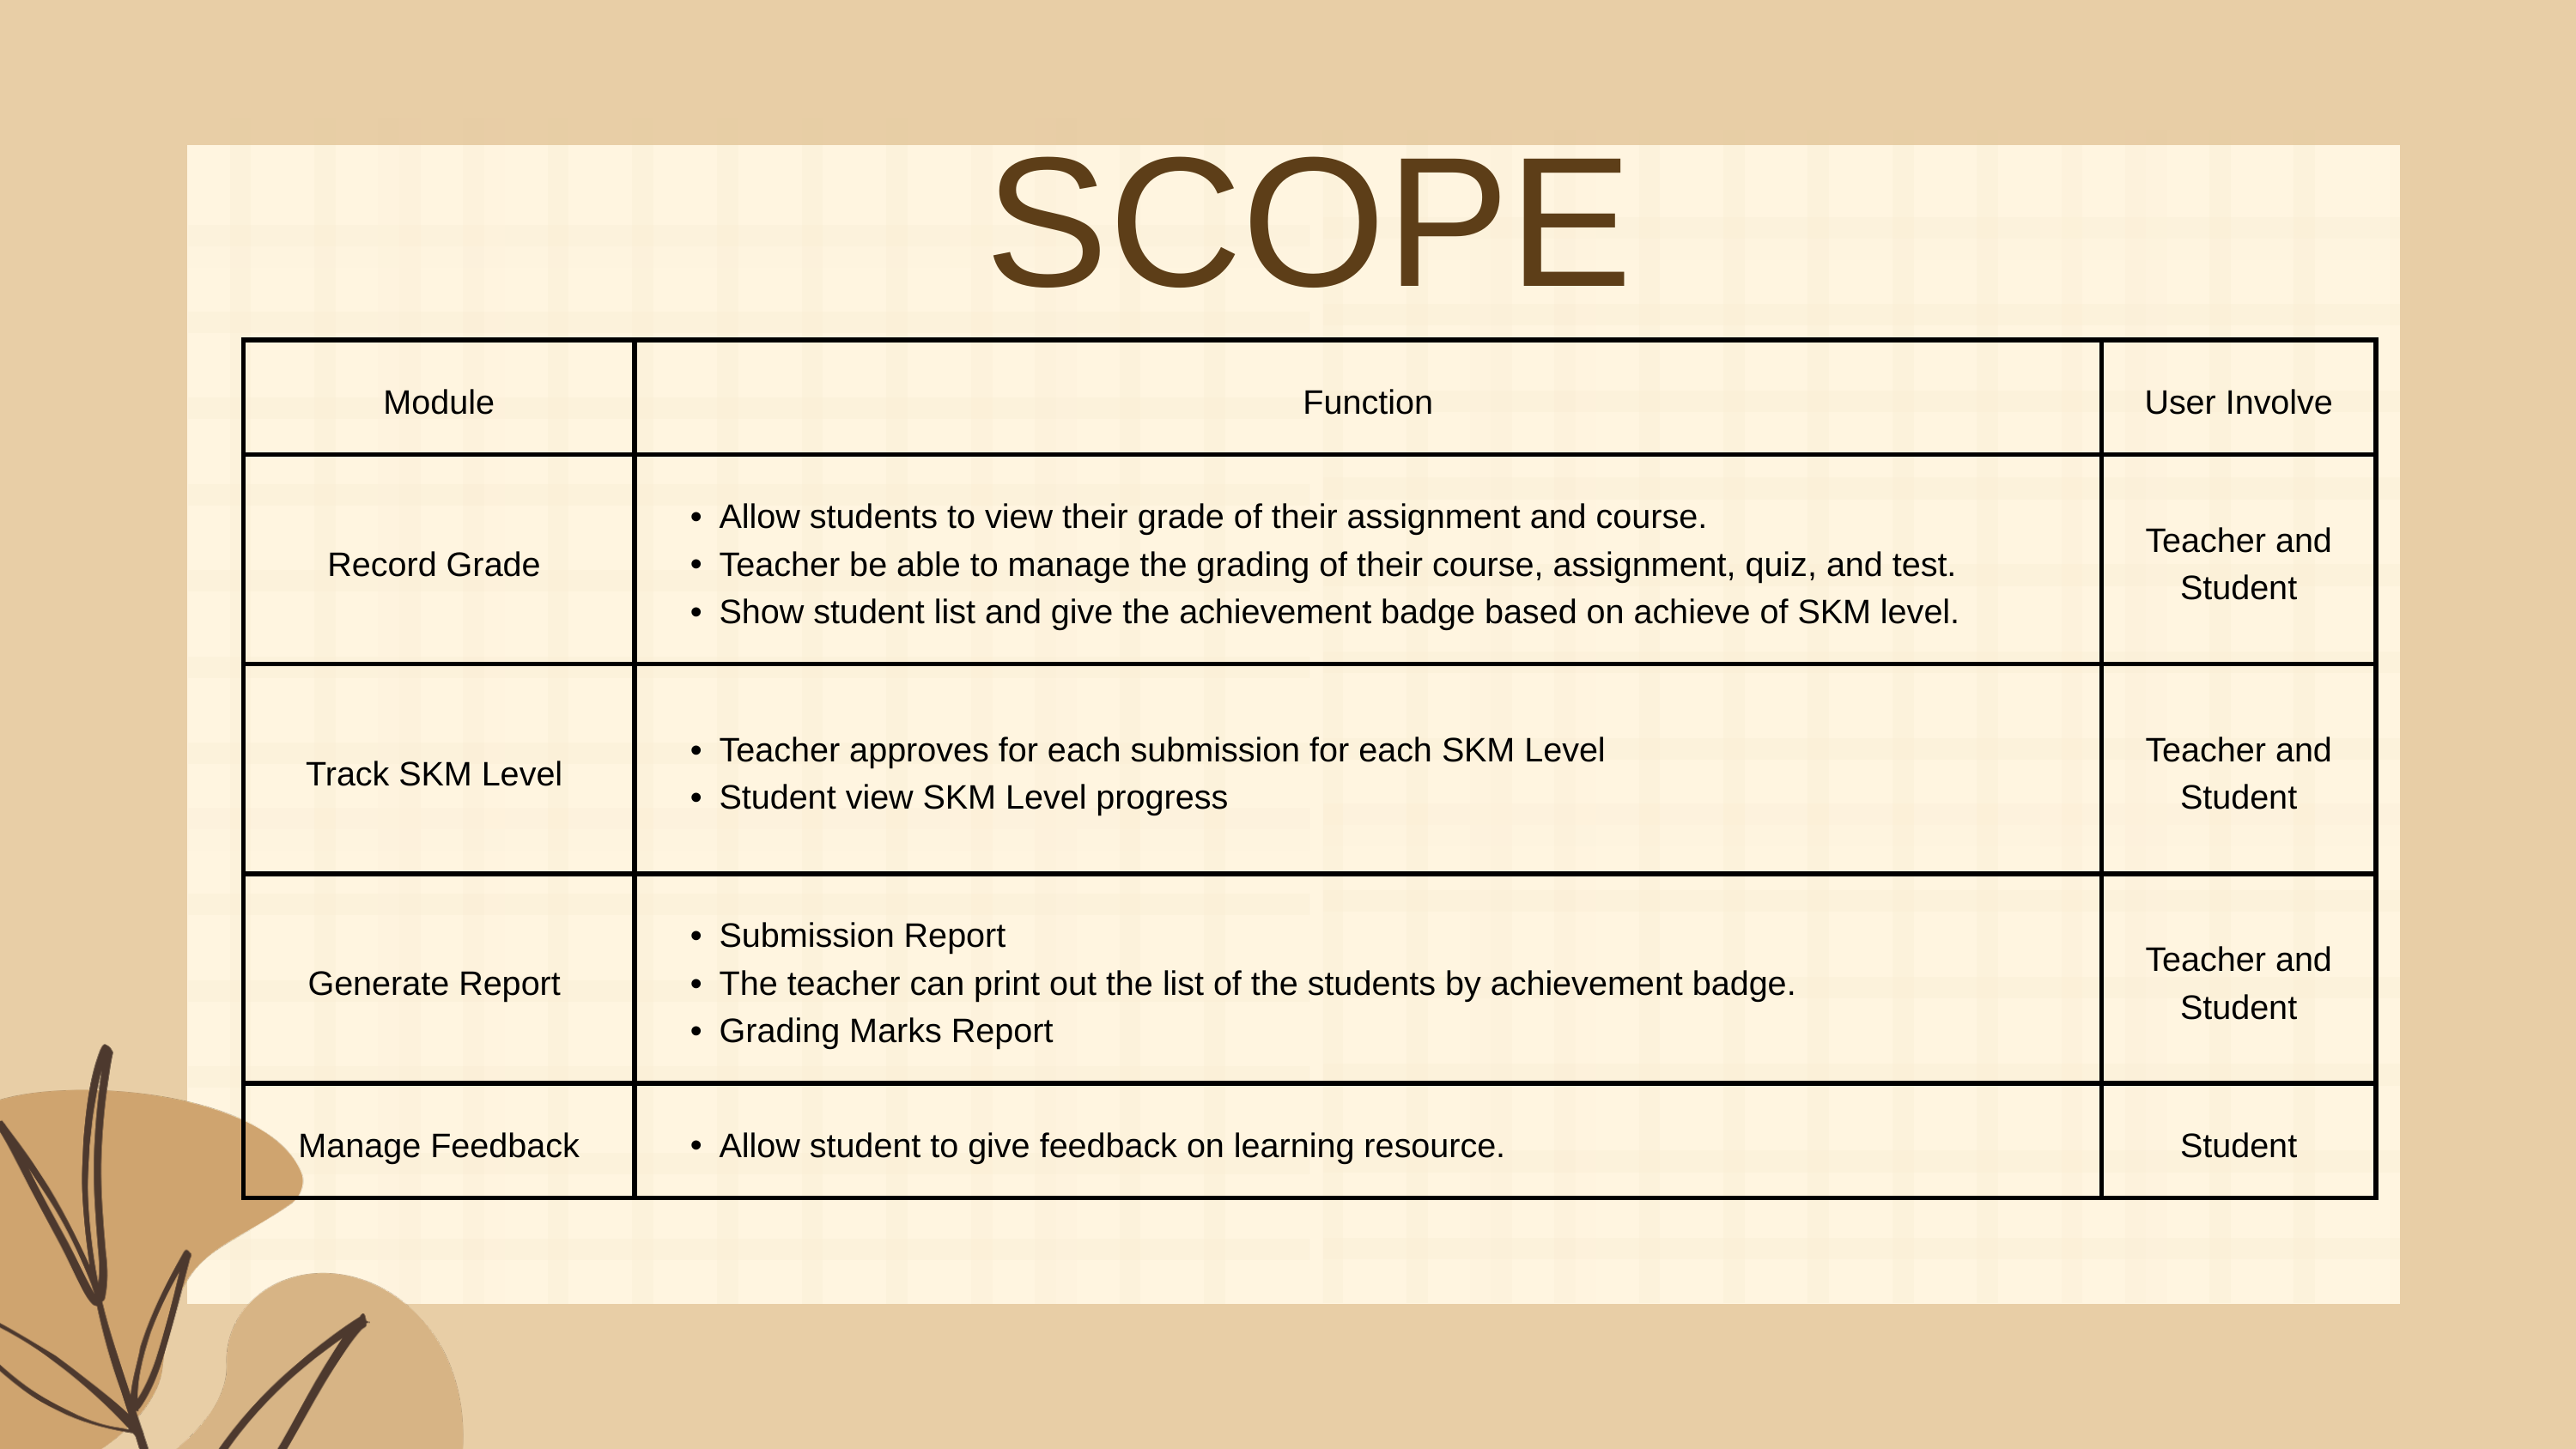

SCOPE
| Module | Function | User Involve |
| --- | --- | --- |
| Record Grade | Allow students to view their grade of their assignment and course. Teacher be able to manage the grading of their course, assignment, quiz, and test. Show student list and give the achievement badge based on achieve of SKM level. | Teacher and Student |
| Track SKM Level | Teacher approves for each submission for each SKM Level Student view SKM Level progress | Teacher and Student |
| Generate Report | Submission Report The teacher can print out the list of the students by achievement badge. Grading Marks Report | Teacher and Student |
| Manage Feedback | Allow student to give feedback on learning resource. | Student |